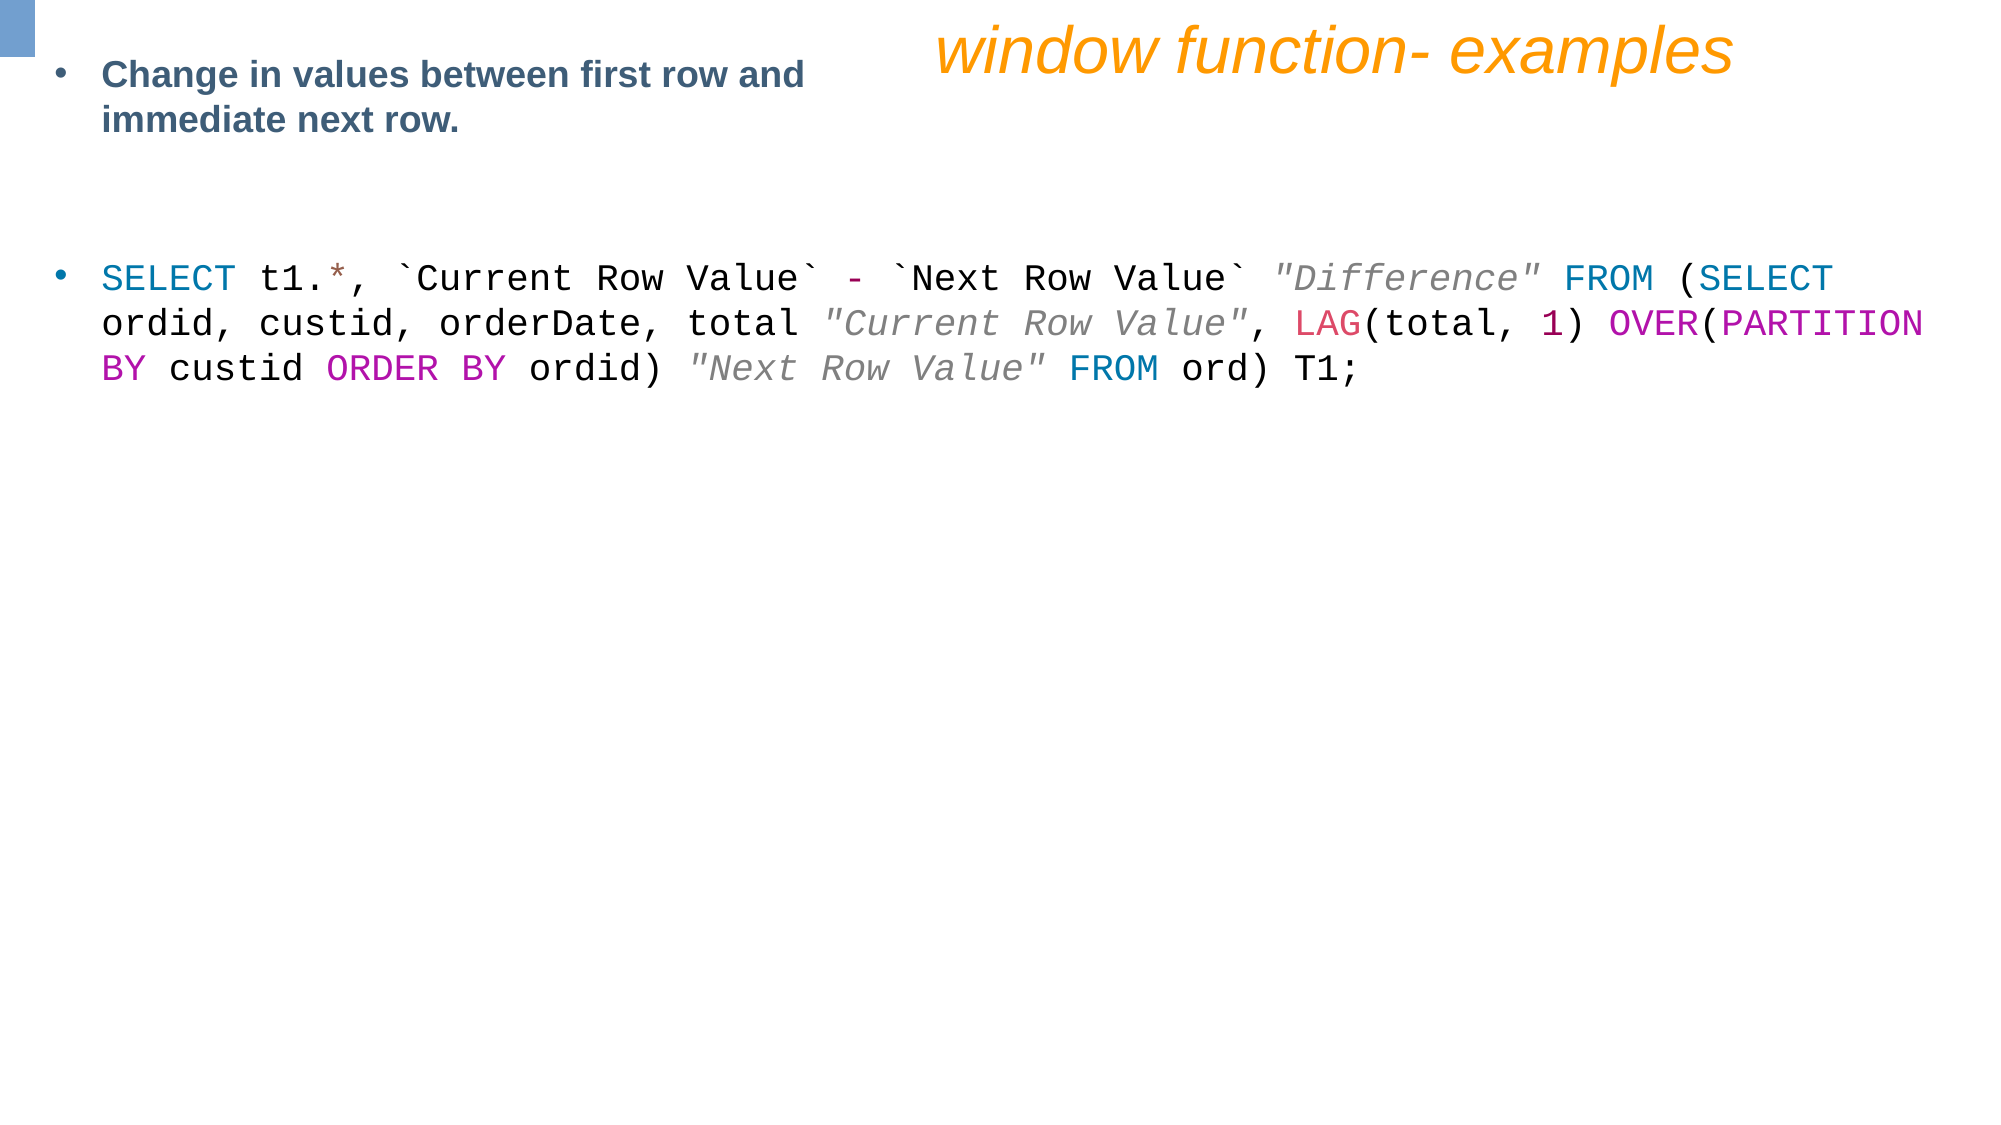

window function- examples
Change in values between first row and immediate next row.

SELECT t1.*, `Current Row Value` - `Next Row Value` "Difference" FROM (SELECT ordid, custid, orderDate, total "Current Row Value", LAG(total, 1) OVER(PARTITION BY custid ORDER BY ordid) "Next Row Value" FROM ord) T1;